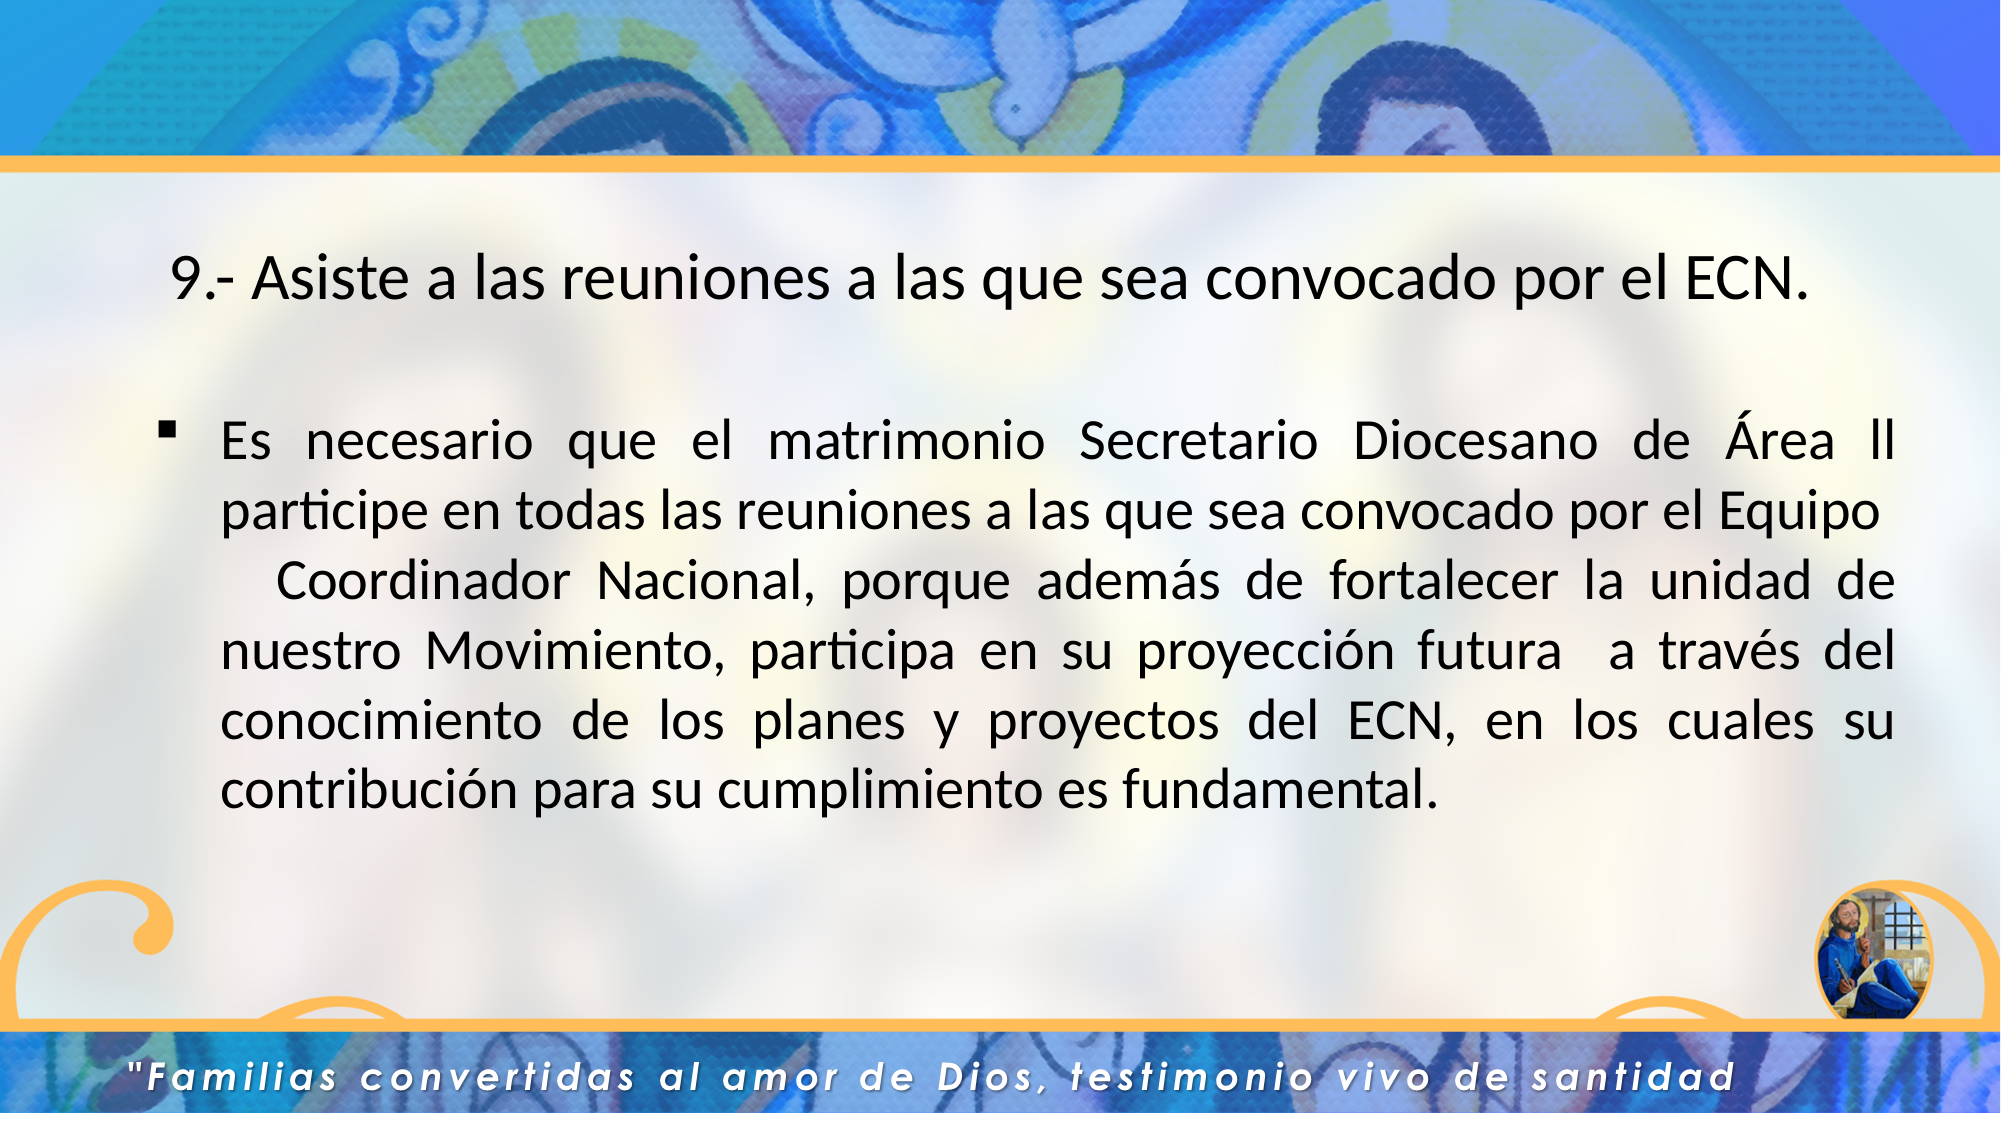

9.- Asiste a las reuniones a las que sea convocado por el ECN.

Es necesario que el matrimonio Secretario Diocesano de Área ll participe en todas las reuniones a las que sea convocado por el Equipo
     Coordinador Nacional, porque además de fortalecer la unidad de nuestro Movimiento, participa en su proyección futura  a través del conocimiento de los planes y proyectos del ECN, en los cuales su contribución para su cumplimiento es fundamental.